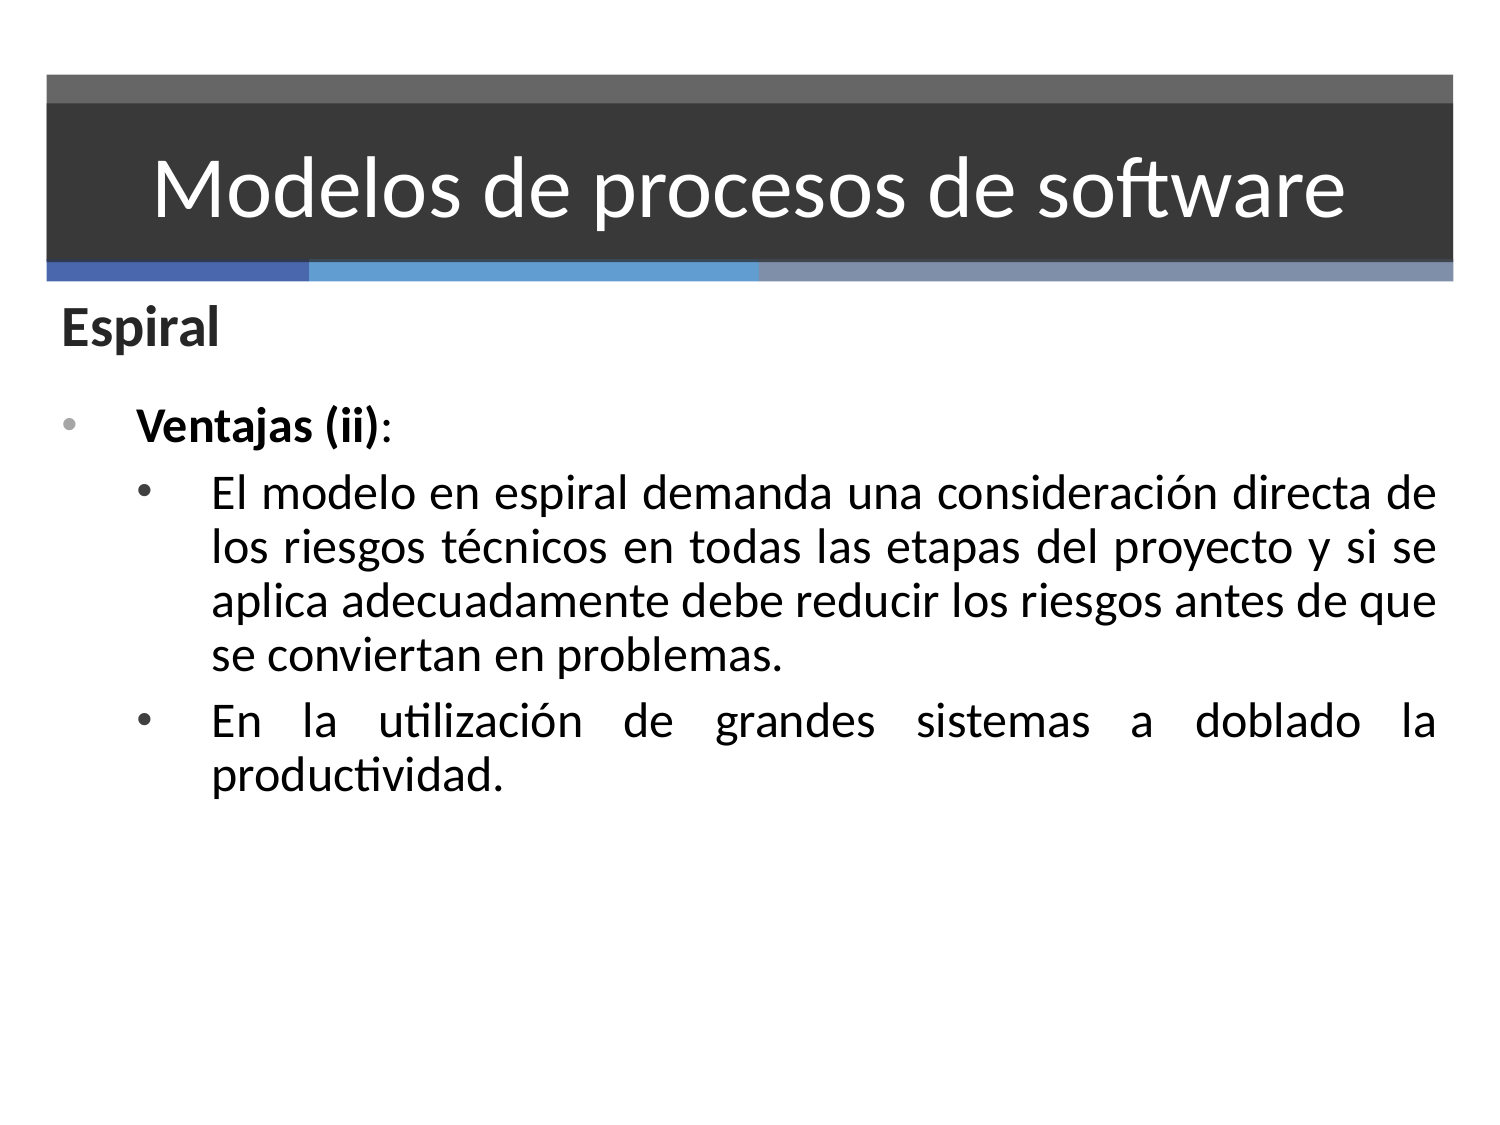

# Modelos de procesos de software
Espiral
Ventajas (ii):
El modelo en espiral demanda una consideración directa de los riesgos técnicos en todas las etapas del proyecto y si se aplica adecuadamente debe reducir los riesgos antes de que se conviertan en problemas.
En la utilización de grandes sistemas a doblado la productividad.